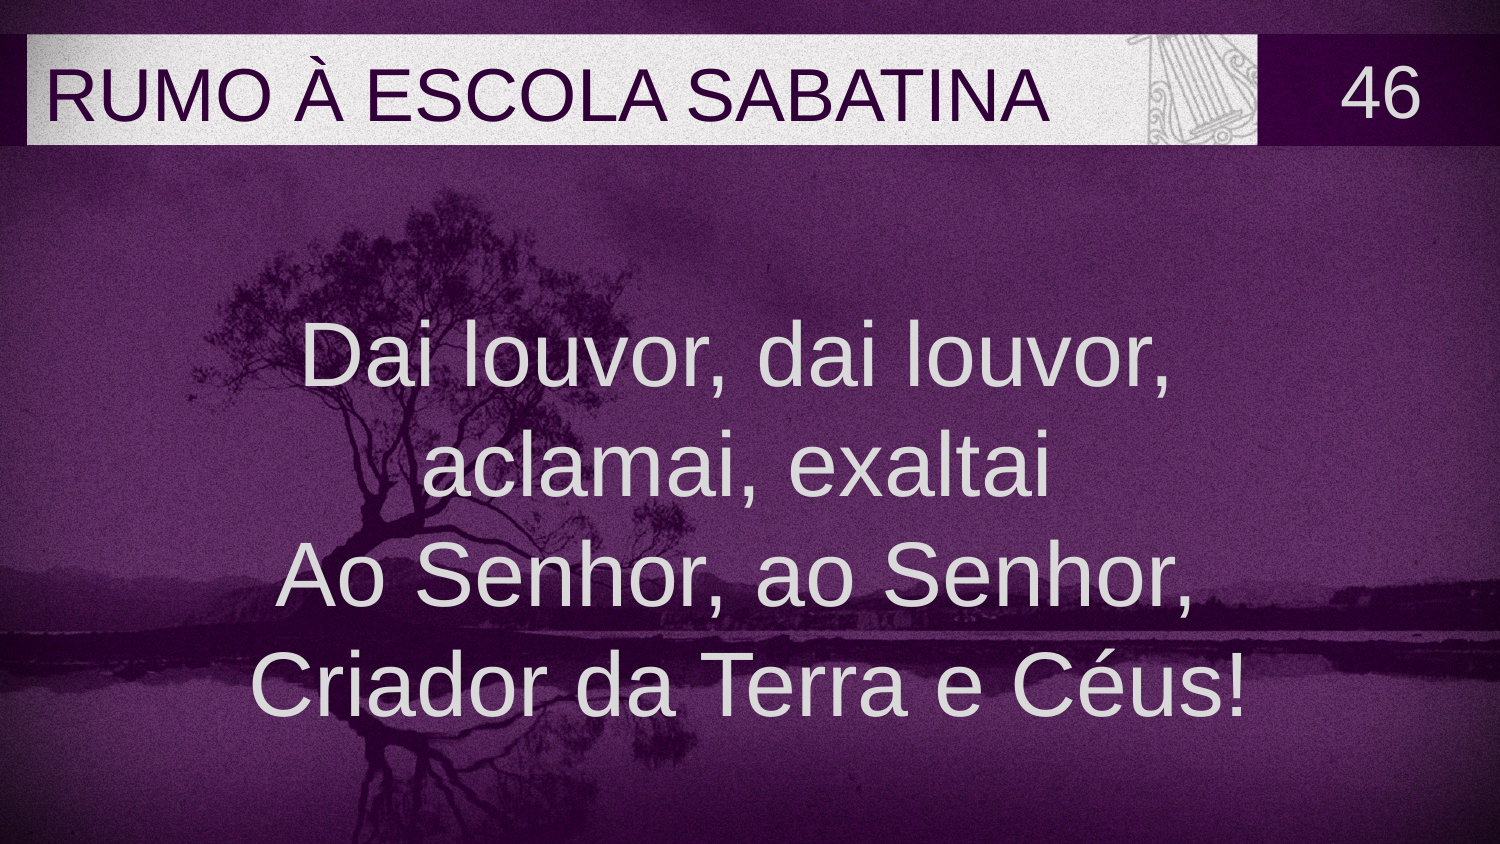

# RUMO À ESCOLA SABATINA
46
Dai louvor, dai louvor,
aclamai, exaltai
Ao Senhor, ao Senhor,
Criador da Terra e Céus!